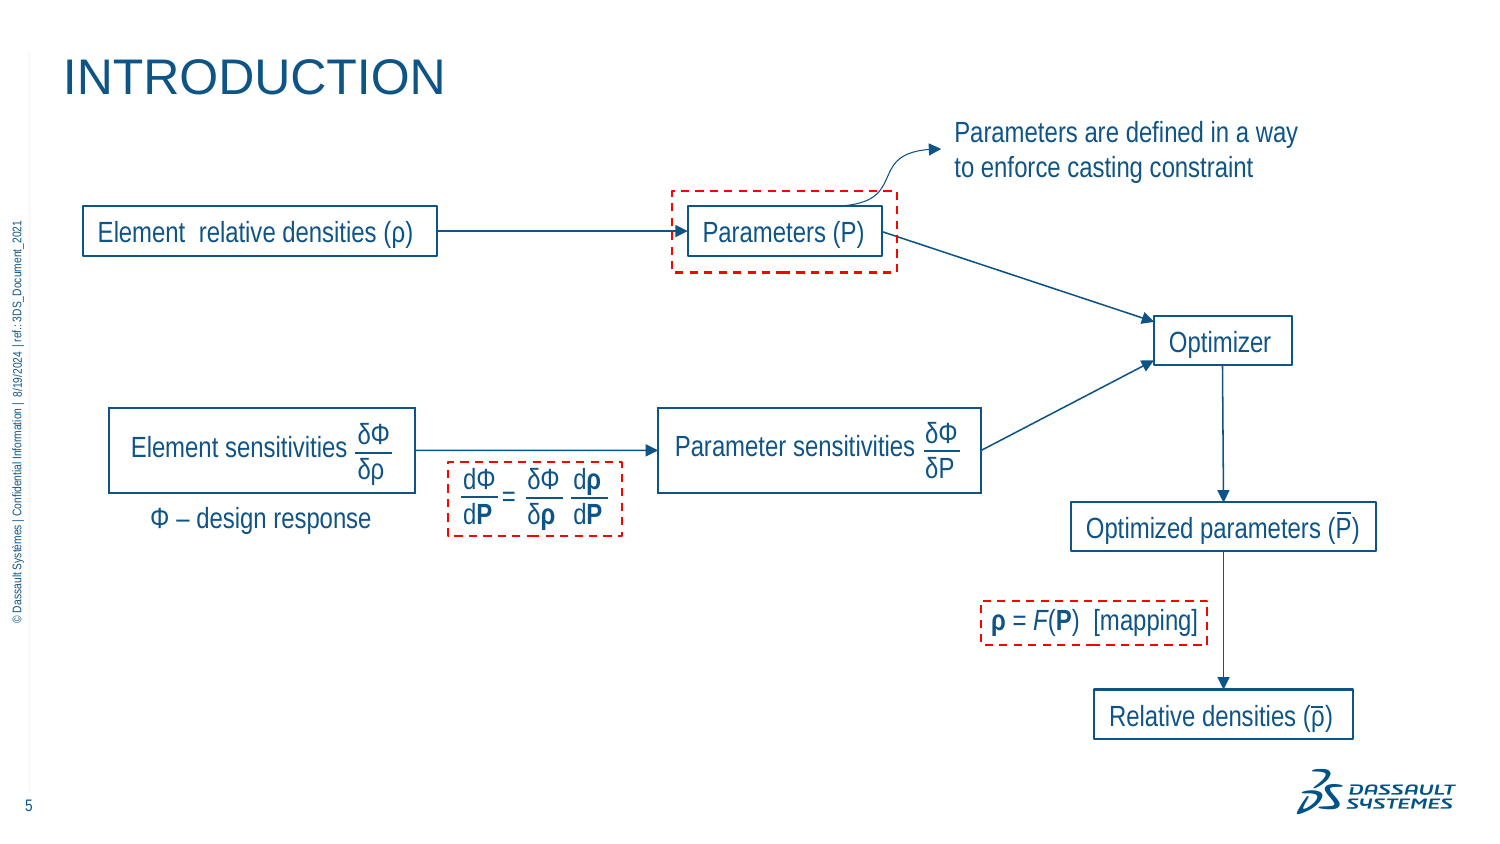

# INTRODUCTION
Parameters are defined in a way to enforce casting constraint

Element  relative densities (ρ)
Parameters (P)
Optimizer
8/19/2024
δΦ
δP

Parameter sensitivities

δΦ
δρ
   Element sensitivities

dΦ
dP
dρ
dP
δΦ
δρ
=

Φ – design response
Optimized parameters (P)
 ρ = F(P)  [mapping]

Relative densities (ρ)